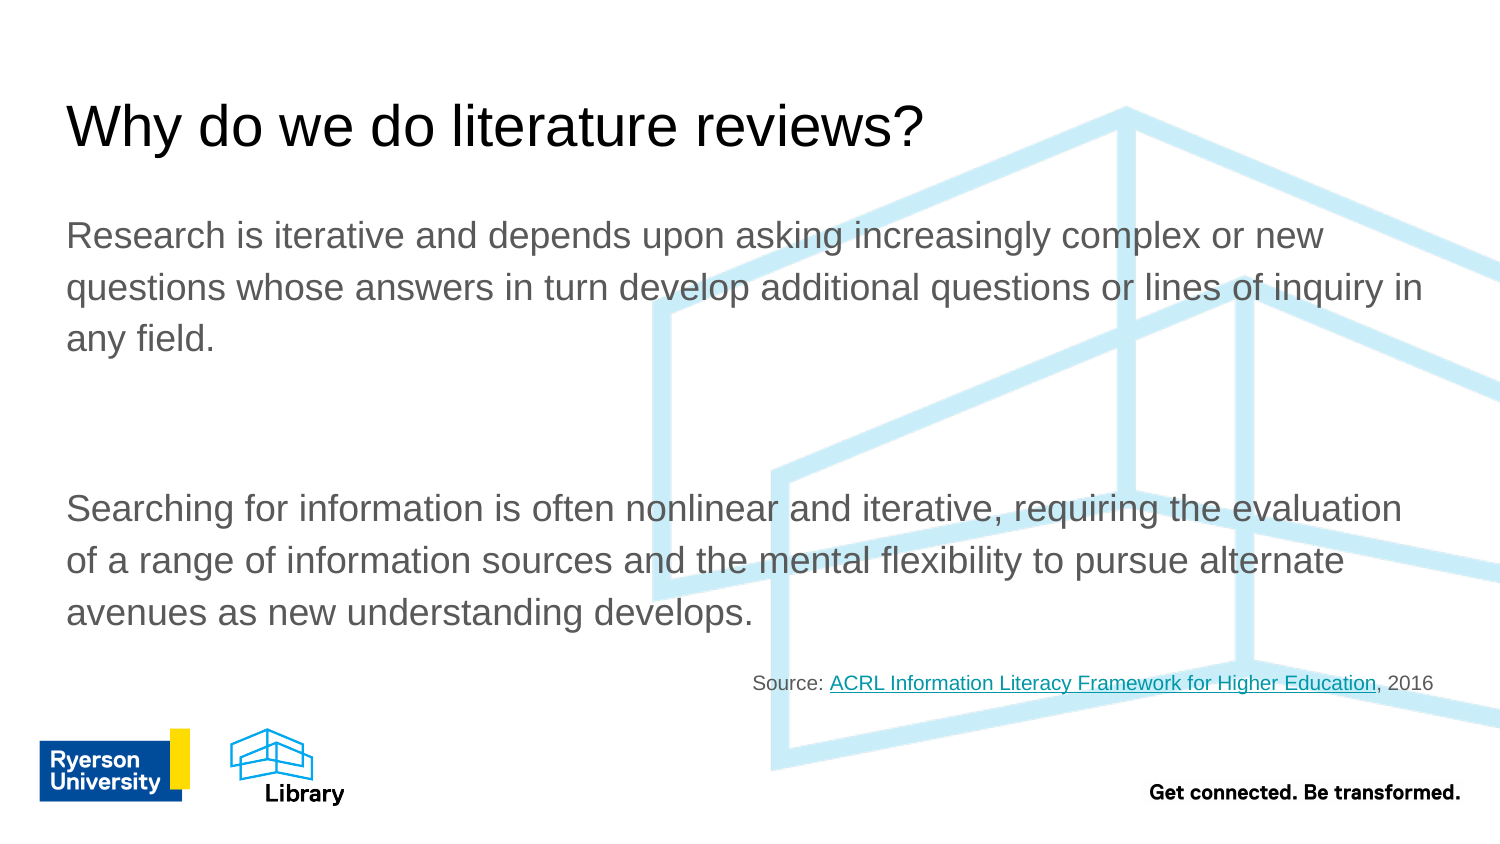

# Why do we do literature reviews?
Research is iterative and depends upon asking increasingly complex or new questions whose answers in turn develop additional questions or lines of inquiry in any field.

Searching for information is often nonlinear and iterative, requiring the evaluation of a range of information sources and the mental flexibility to pursue alternate avenues as new understanding develops.
Source: ACRL Information Literacy Framework for Higher Education, 2016